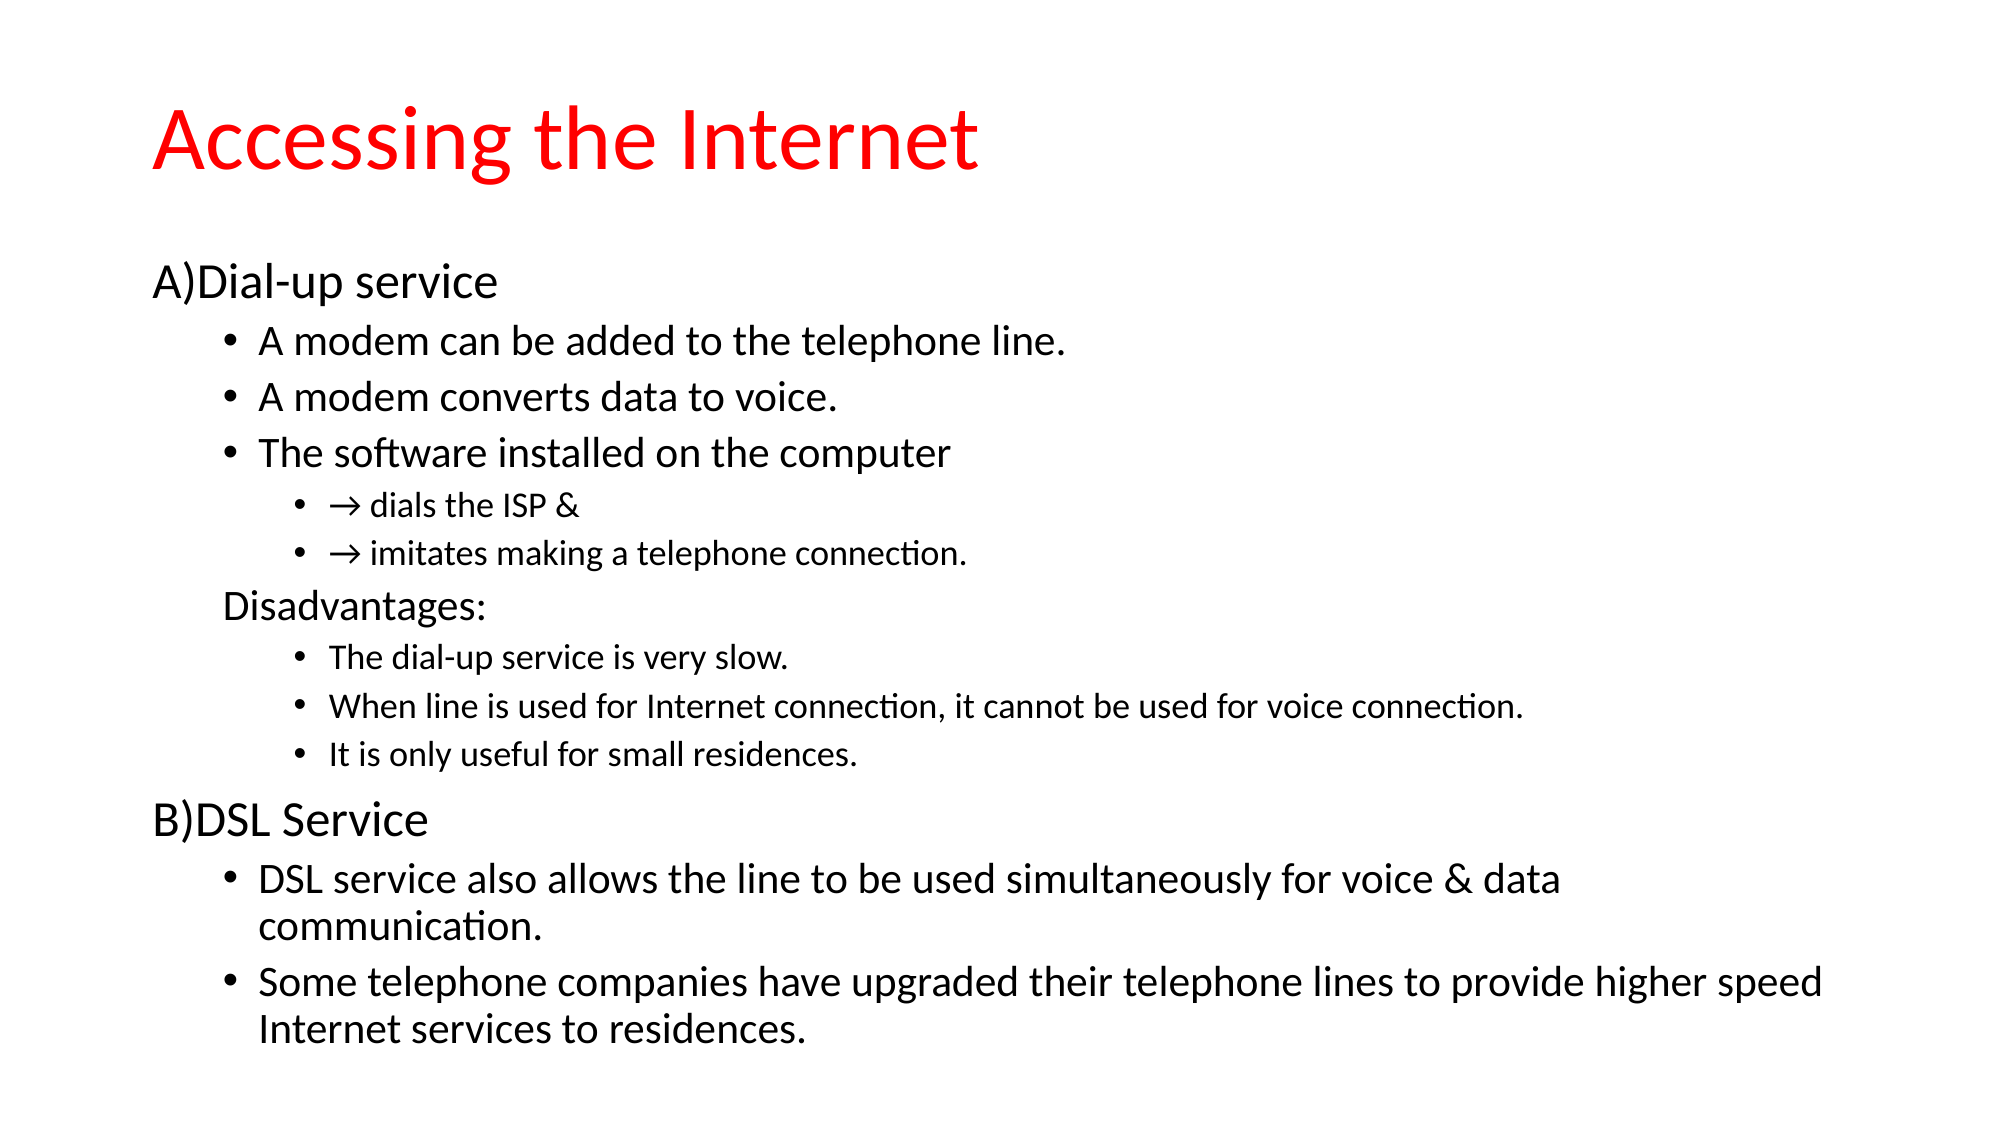

# Accessing the Internet
A)Dial-up service
A modem can be added to the telephone line.
A modem converts data to voice.
The software installed on the computer
→ dials the ISP &
→ imitates making a telephone connection.
Disadvantages:
The dial-up service is very slow.
When line is used for Internet connection, it cannot be used for voice connection.
It is only useful for small residences.
B)DSL Service
DSL service also allows the line to be used simultaneously for voice & data communication.
Some telephone companies have upgraded their telephone lines to provide higher speed Internet services to residences.